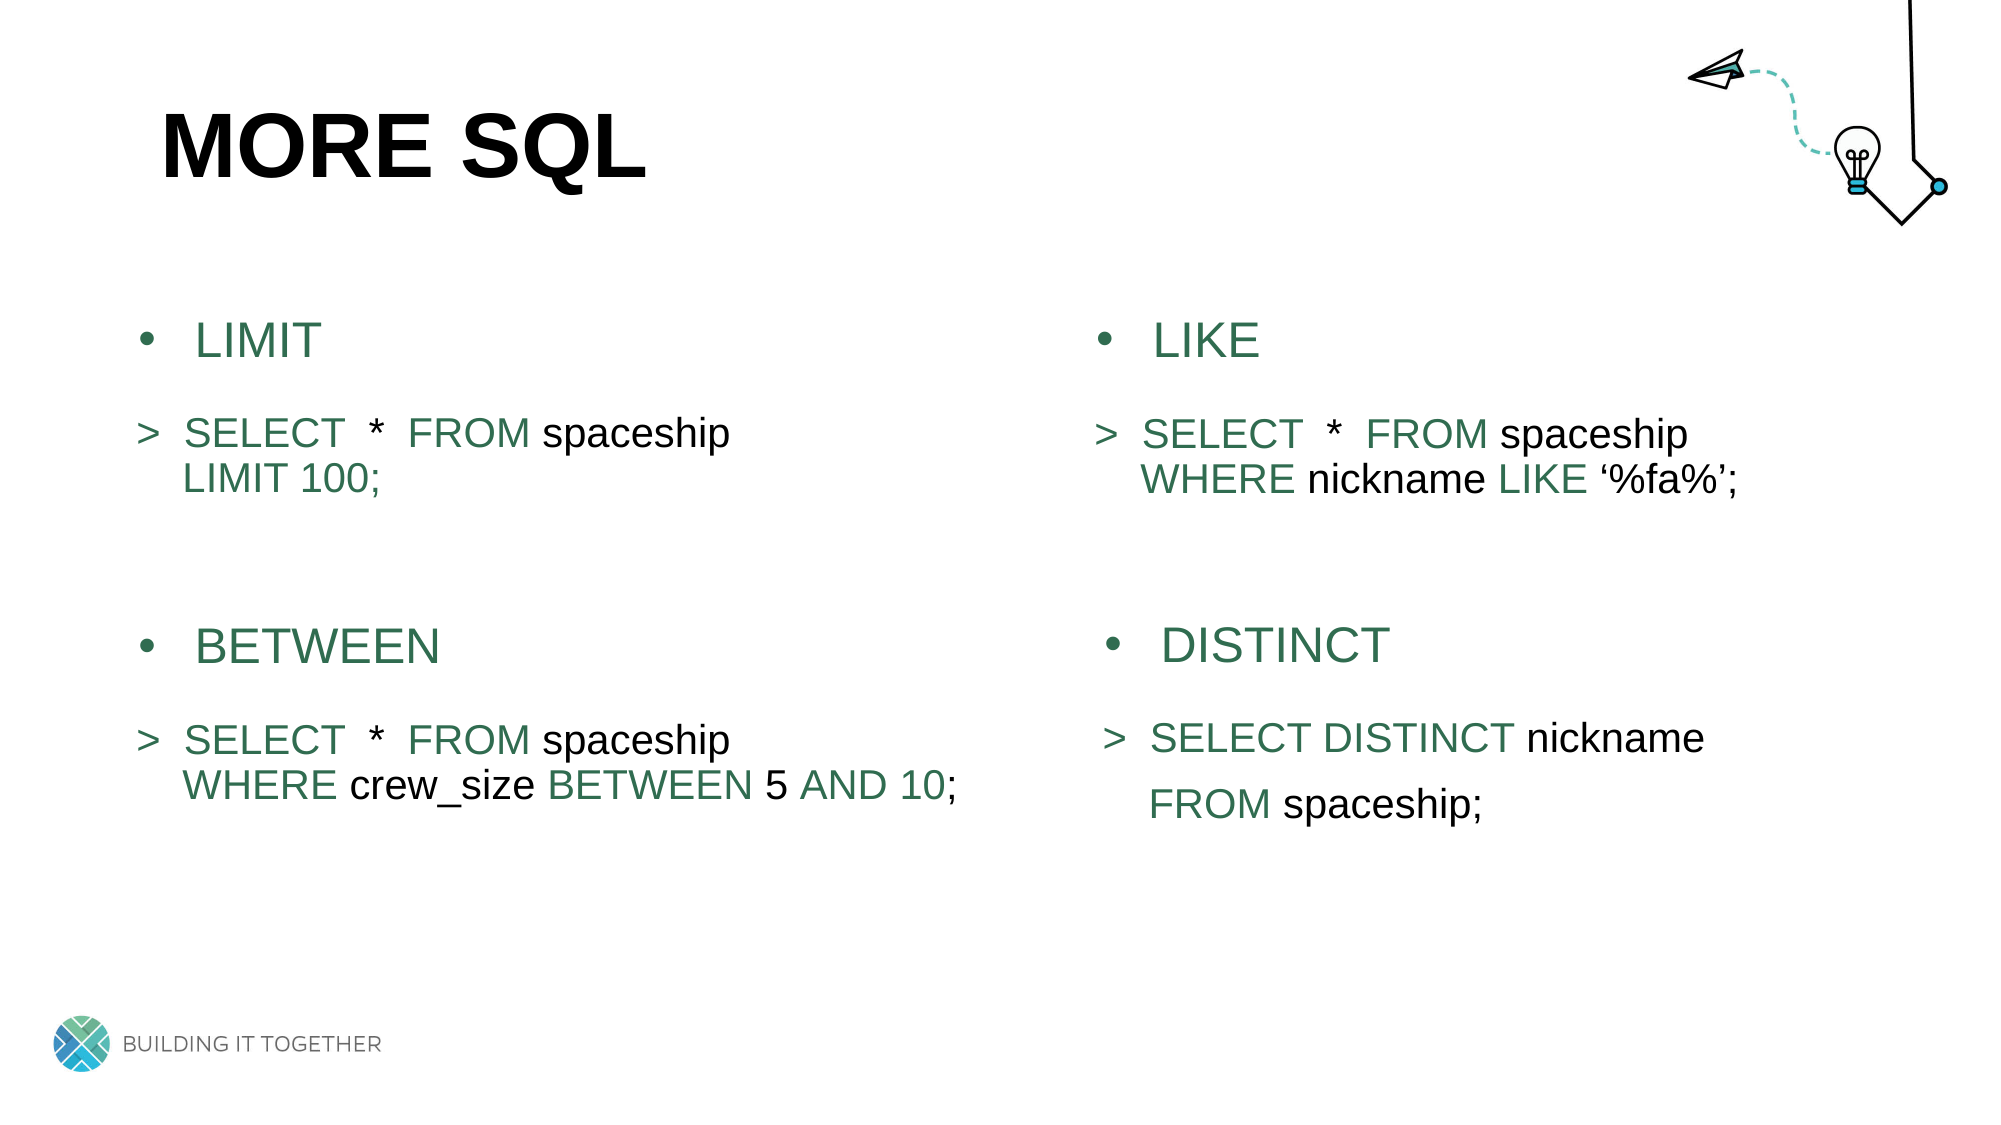

# More Sql
LIMIT
LIKE
>  SELECT  *  FROM spaceship
    WHERE nickname LIKE ‘%fa%’;

>  SELECT  *  FROM spaceship
    LIMIT 100;
DISTINCT
>  SELECT DISTINCT nickname
    FROM spaceship;
BETWEEN
>  SELECT  *  FROM spaceship
    WHERE crew_size BETWEEN 5 AND 10;